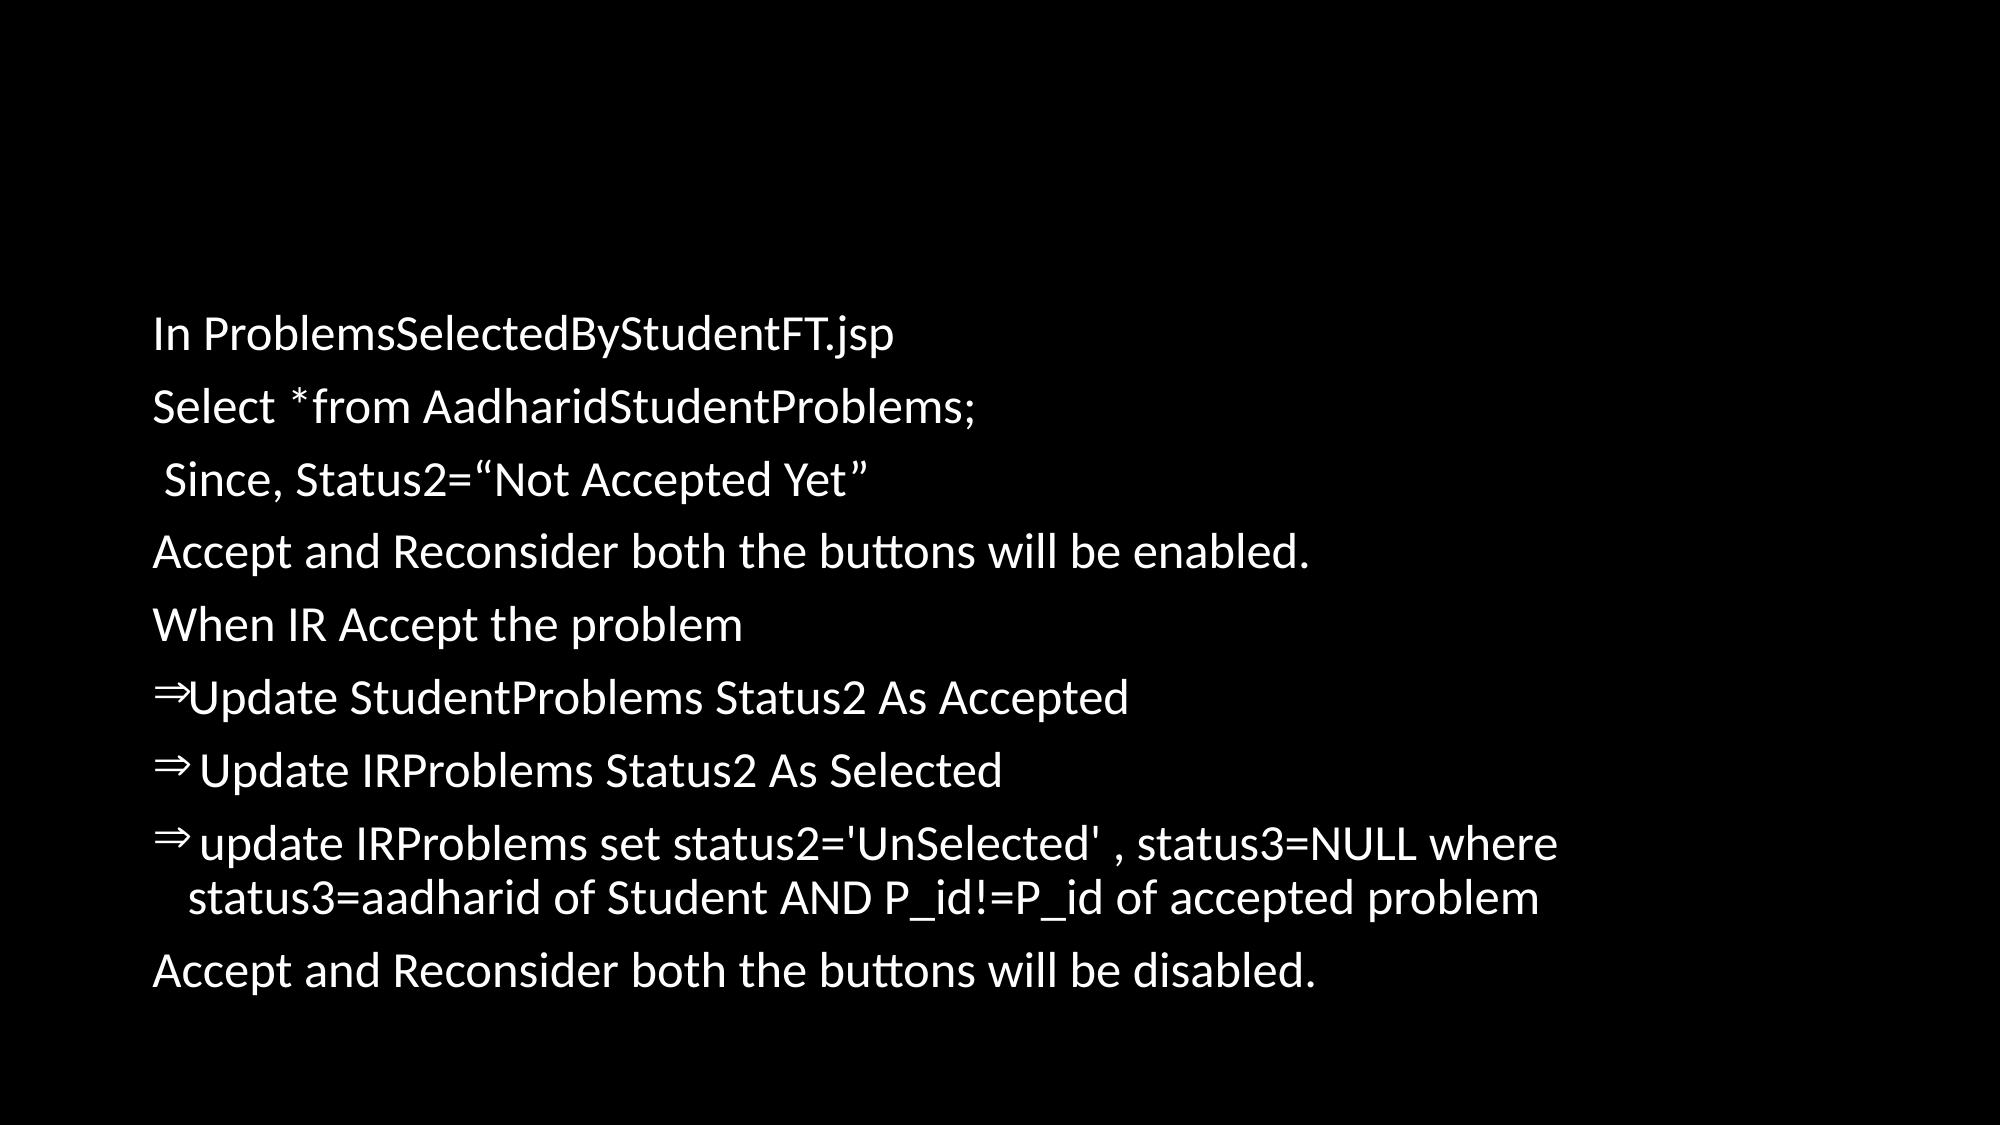

In ProblemsSelectedByStudentFT.jsp
Select *from AadharidStudentProblems;
 Since, Status2=“Not Accepted Yet”
Accept and Reconsider both the buttons will be enabled.
When IR Accept the problem
Update StudentProblems Status2 As Accepted
 Update IRProblems Status2 As Selected
 update IRProblems set status2='UnSelected' , status3=NULL where status3=aadharid of Student AND P_id!=P_id of accepted problem
Accept and Reconsider both the buttons will be disabled.